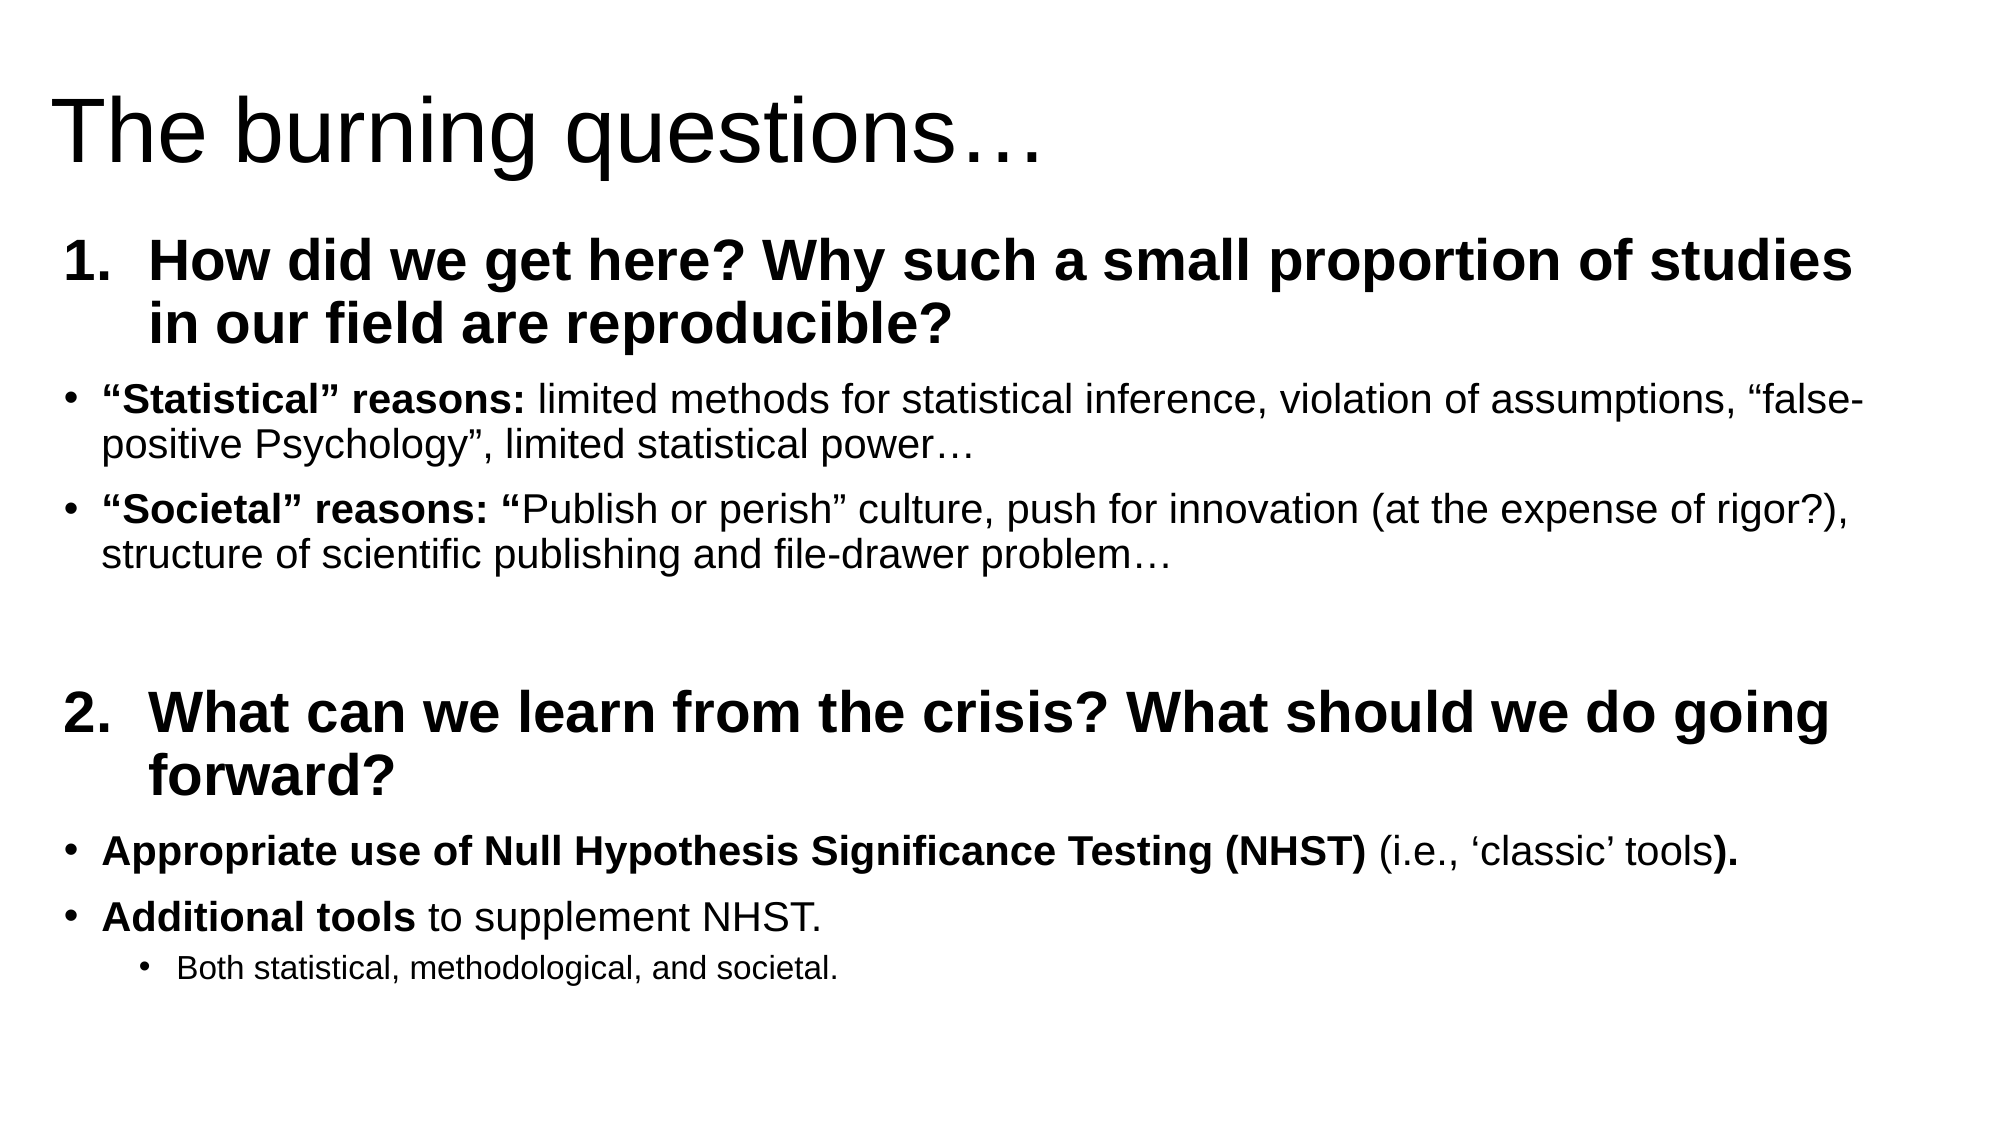

# The burning questions…
How did we get here? Why such a small proportion of studies in our field are reproducible?
“Statistical” reasons: limited methods for statistical inference, violation of assumptions, “false-positive Psychology”, limited statistical power…
“Societal” reasons: “Publish or perish” culture, push for innovation (at the expense of rigor?), structure of scientific publishing and file-drawer problem…

What can we learn from the crisis? What should we do going forward?
Appropriate use of Null Hypothesis Significance Testing (NHST) (i.e., ‘classic’ tools).
Additional tools to supplement NHST.
Both statistical, methodological, and societal.